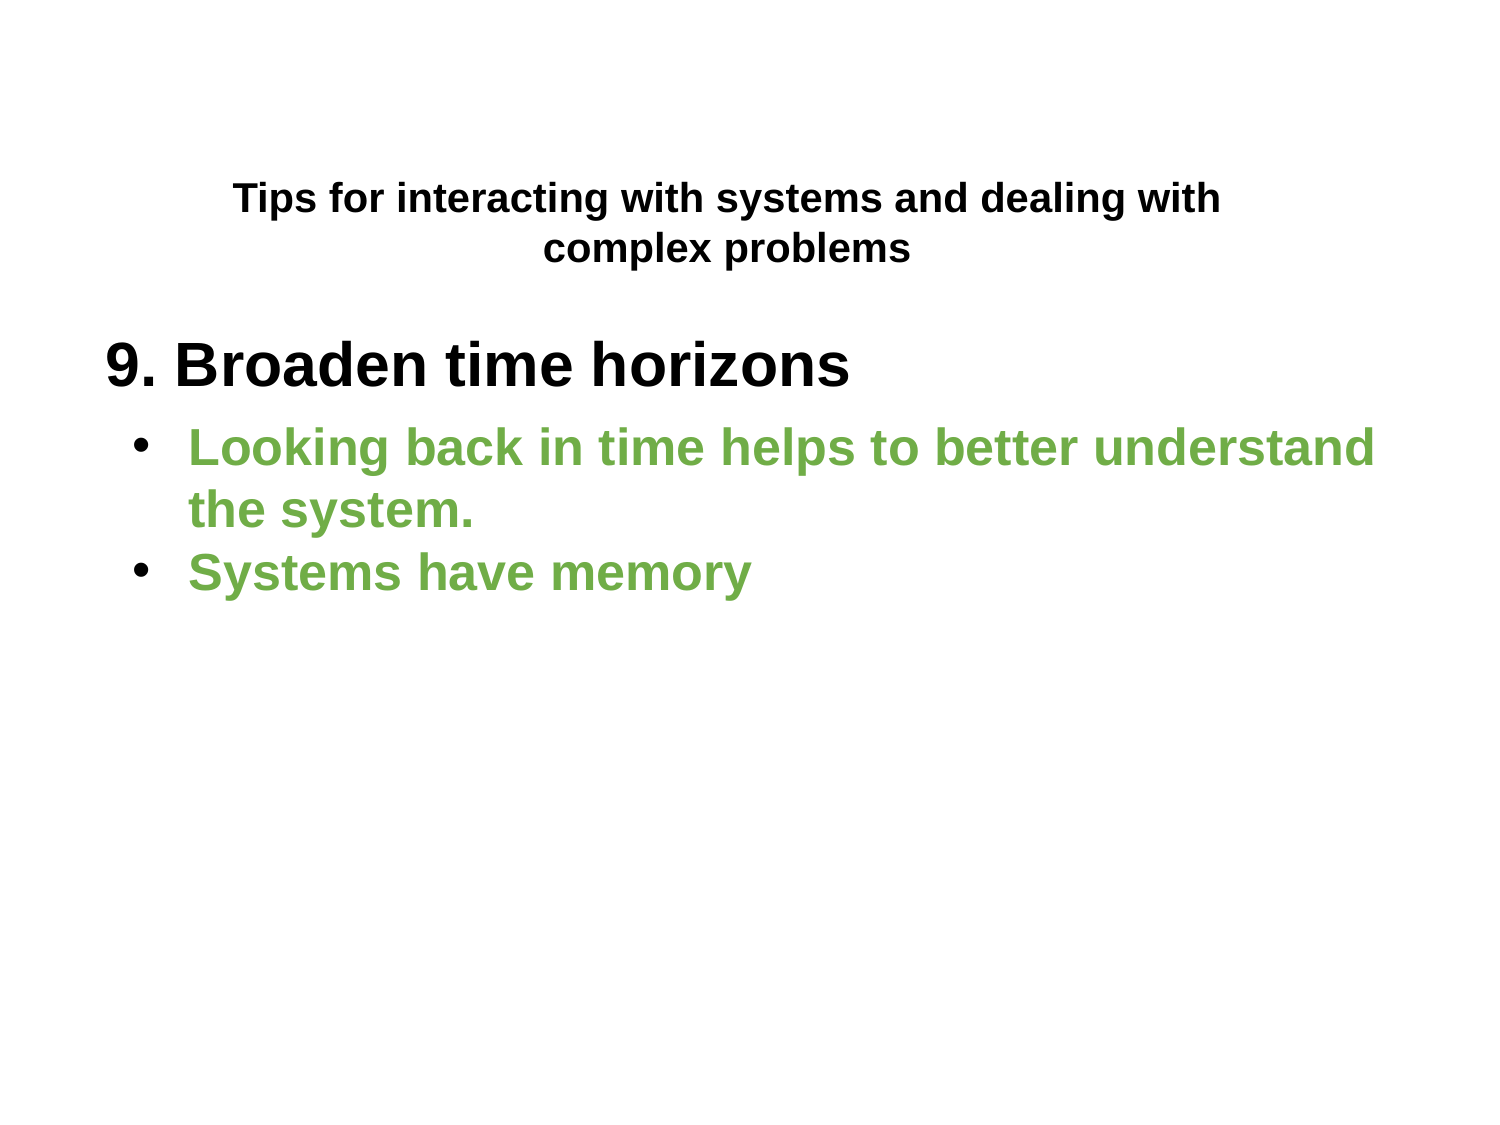

Tips for interacting with systems and dealing with complex problems
9. Broaden time horizons
Looking back in time helps to better understand the system.
Systems have memory